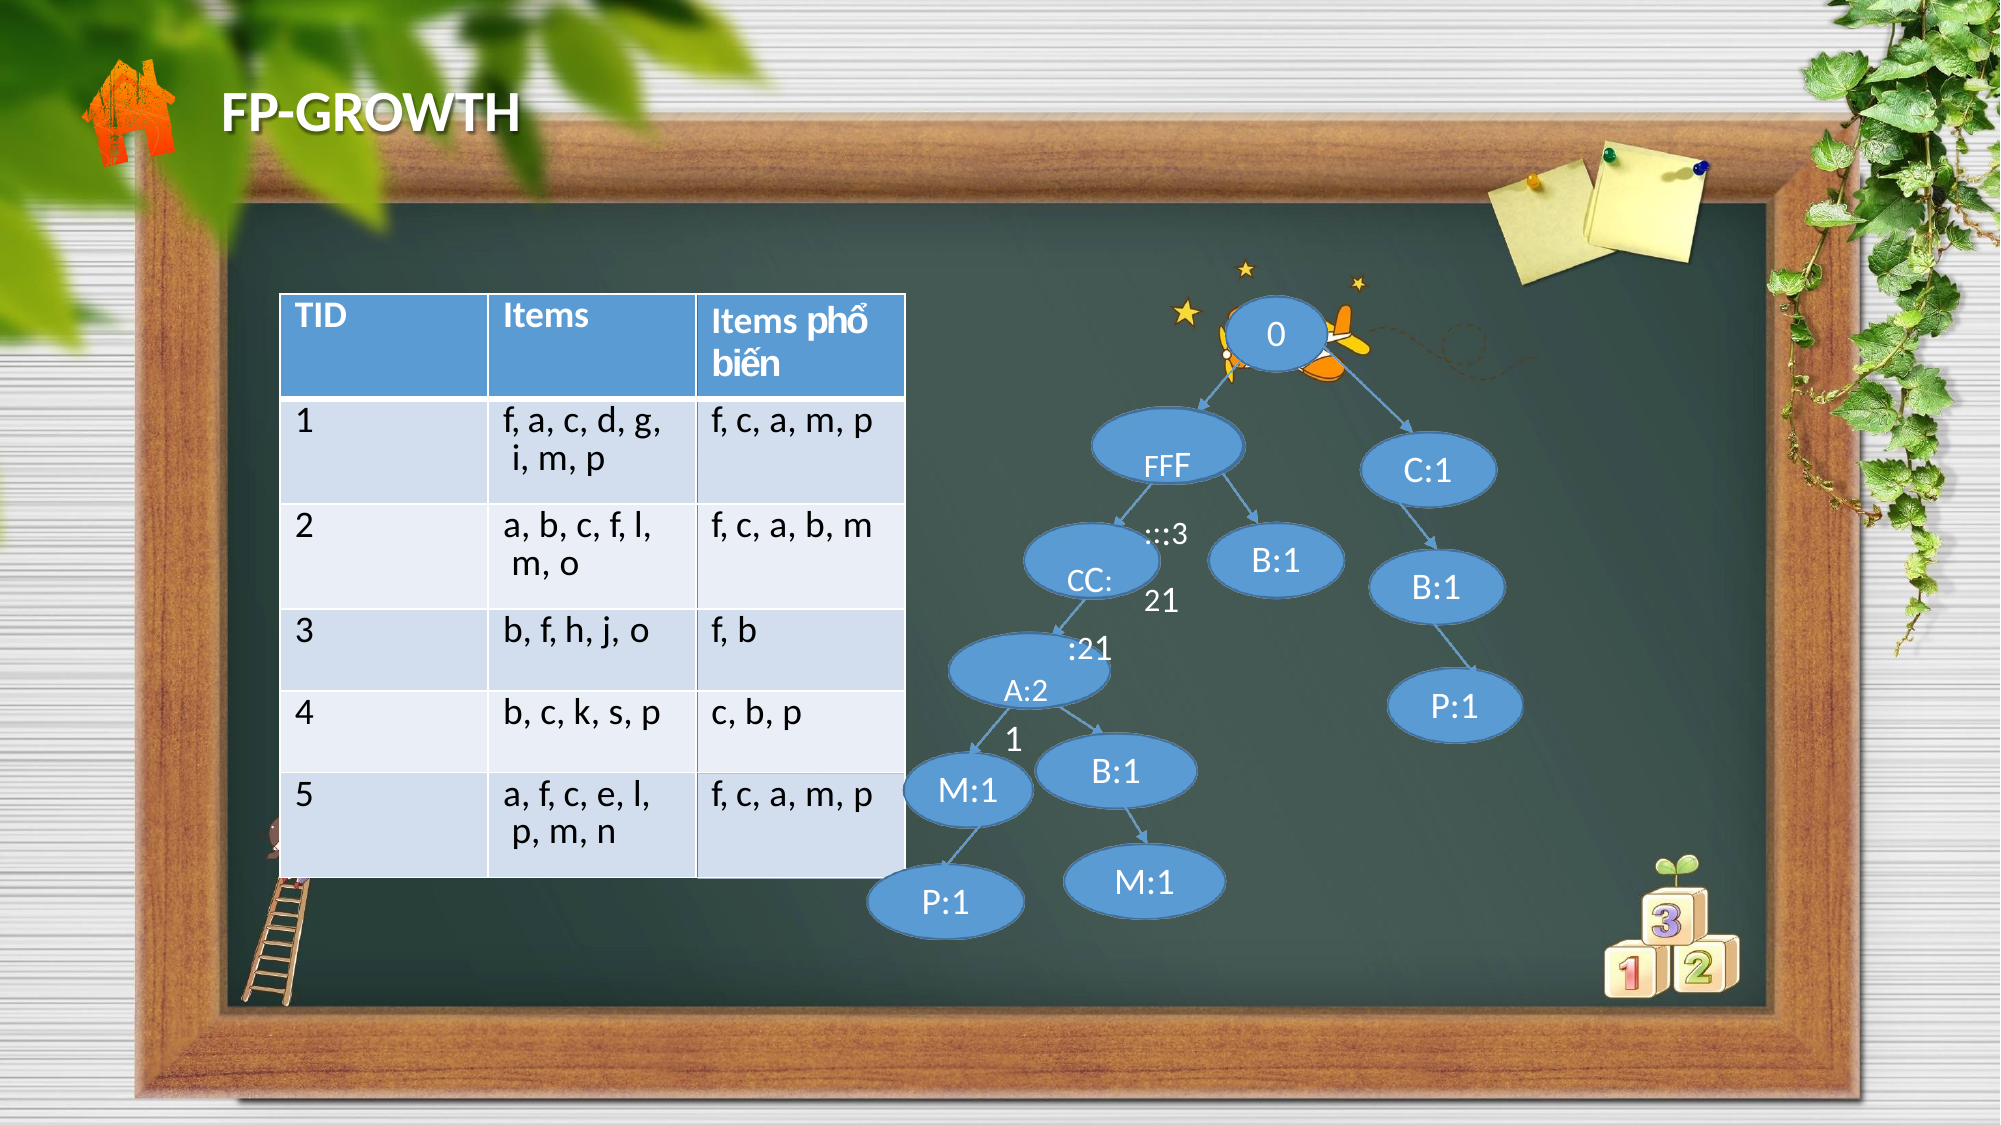

FP-GROWTH
| TID | Items | Items phổ biến |
| --- | --- | --- |
| 1 | f, a, c, d, g, i, m, p | f, c, a, m, p |
| 2 | a, b, c, f, l, m, o | f, c, a, b, m |
| 3 | b, f, h, j, o | f, b |
| 4 | b, c, k, s, p | c, b, p |
| 5 | a, f, c, e, l, p, m, n | f, c, a, m, p |

0
#
FFF:::321
C:1
B:1
CC::21
B:1
A:21
P:1
B:1
M:1
M:1
P:1